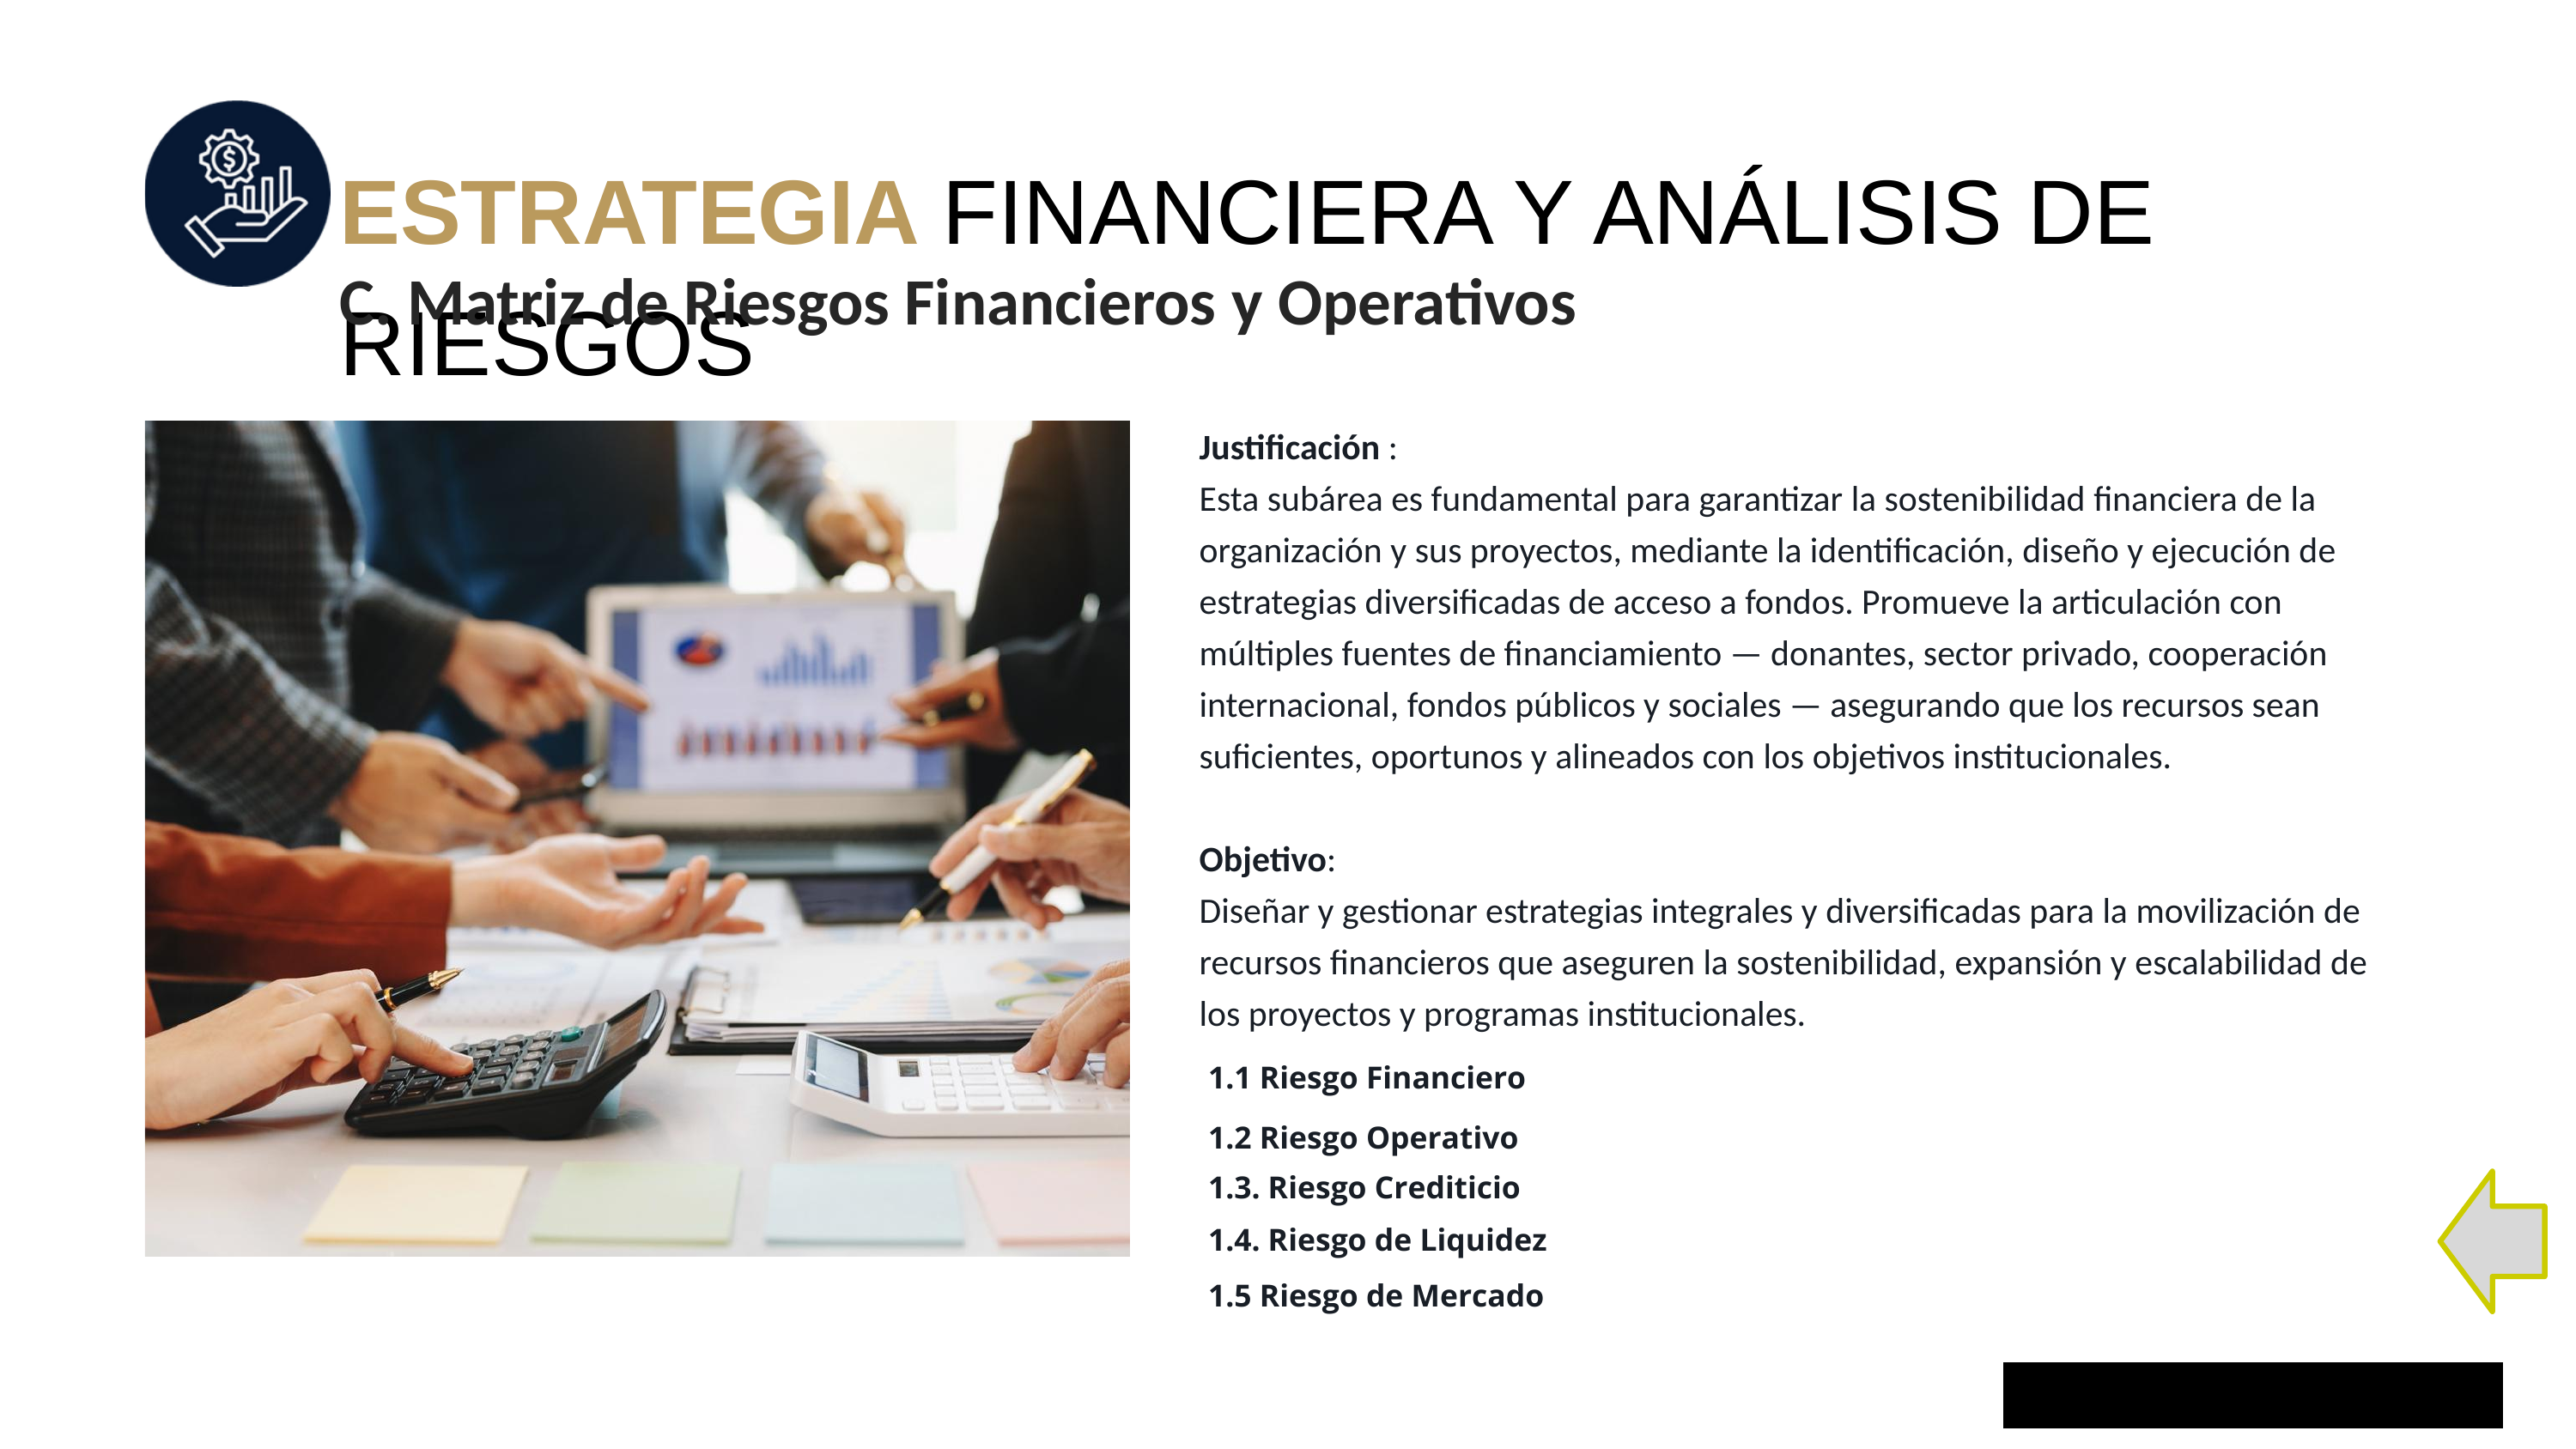

ESTRATEGIA FINANCIERA Y ANÁLISIS DE RIESGOS
C. Matriz de Riesgos Financieros y Operativos
Justificación :
Esta subárea es fundamental para garantizar la sostenibilidad financiera de la organización y sus proyectos, mediante la identificación, diseño y ejecución de estrategias diversificadas de acceso a fondos. Promueve la articulación con múltiples fuentes de financiamiento — donantes, sector privado, cooperación internacional, fondos públicos y sociales — asegurando que los recursos sean suficientes, oportunos y alineados con los objetivos institucionales.

Objetivo:
Diseñar y gestionar estrategias integrales y diversificadas para la movilización de recursos financieros que aseguren la sostenibilidad, expansión y escalabilidad de los proyectos y programas institucionales.

1.1 Riesgo Financiero

1.2 Riesgo Operativo

1.3. Riesgo Crediticio

1.4. Riesgo de Liquidez

1.5 Riesgo de Mercado

15

WWW.CRESCEREPST.COM